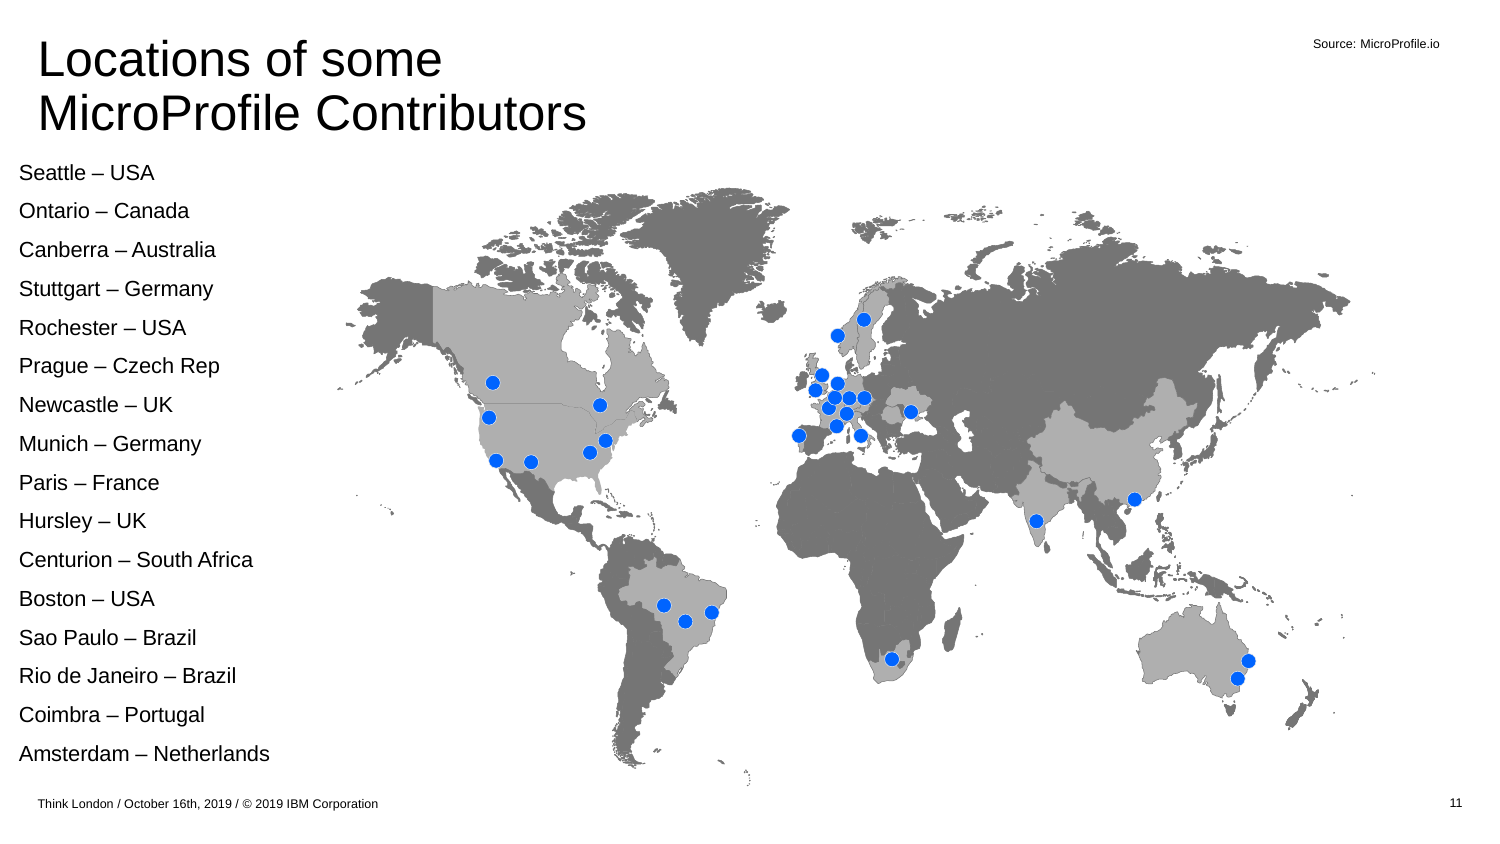

Source:	MicroProfile.io
# Locations of some MicroProfile Contributors
Seattle – USA
Ontario – Canada
Canberra – Australia
Stuttgart – Germany
Rochester – USA
Prague – Czech Rep
Newcastle – UK
Munich – Germany
Paris – France
Hursley – UK
Centurion – South Africa
Boston – USA
Sao Paulo – Brazil
Rio de Janeiro – Brazil
Coimbra – Portugal
Amsterdam – Netherlands

Think London / October 16th, 2019 / © 2019 IBM Corporation
11